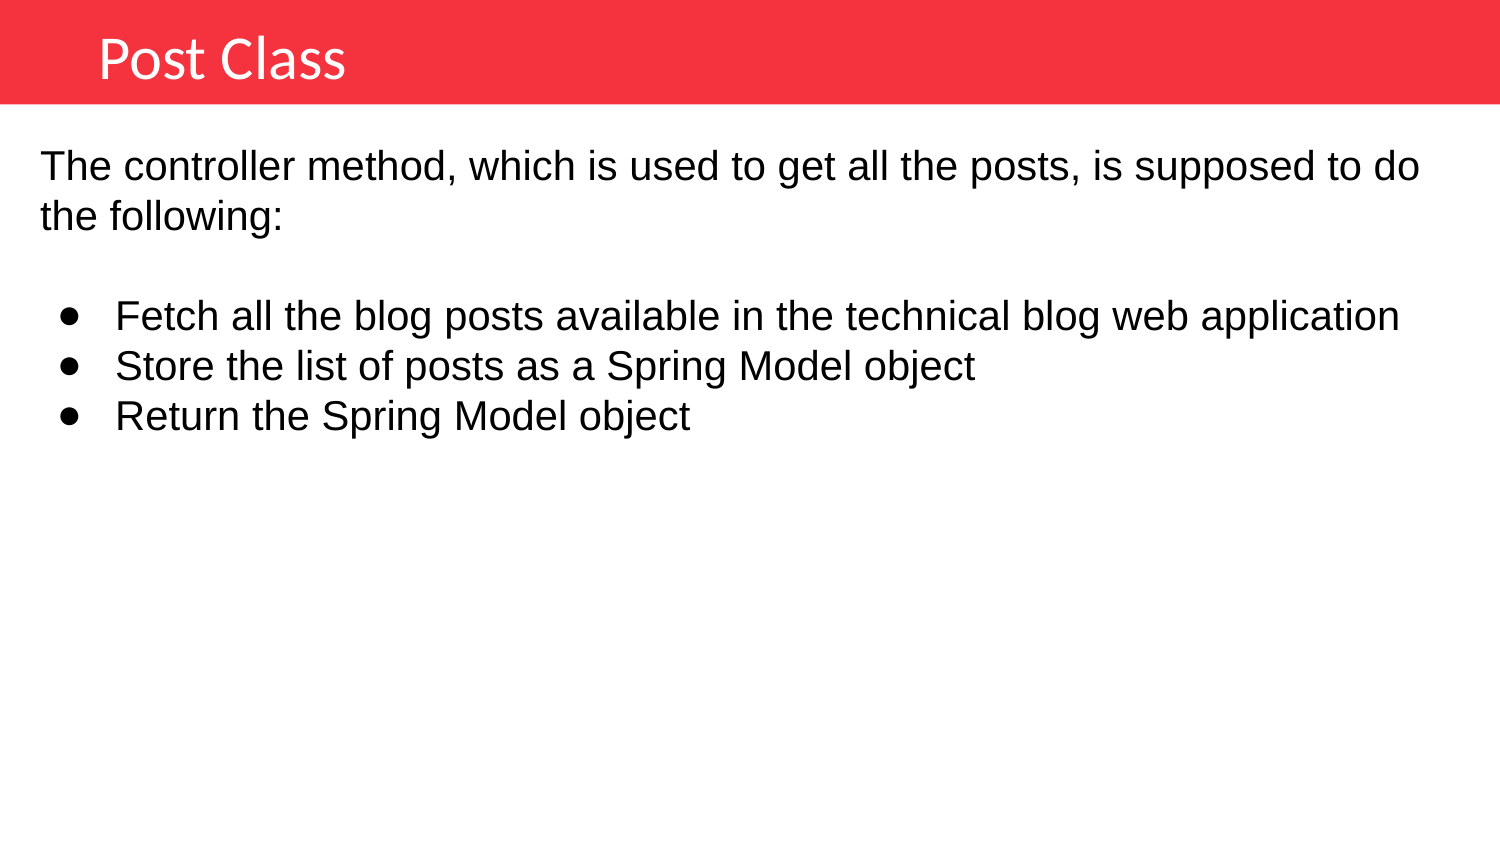

Post Class

The controller method, which is used to get all the posts, is supposed to do the following:

Fetch all the blog posts available in the technical blog web application
Store the list of posts as a Spring Model object
Return the Spring Model object